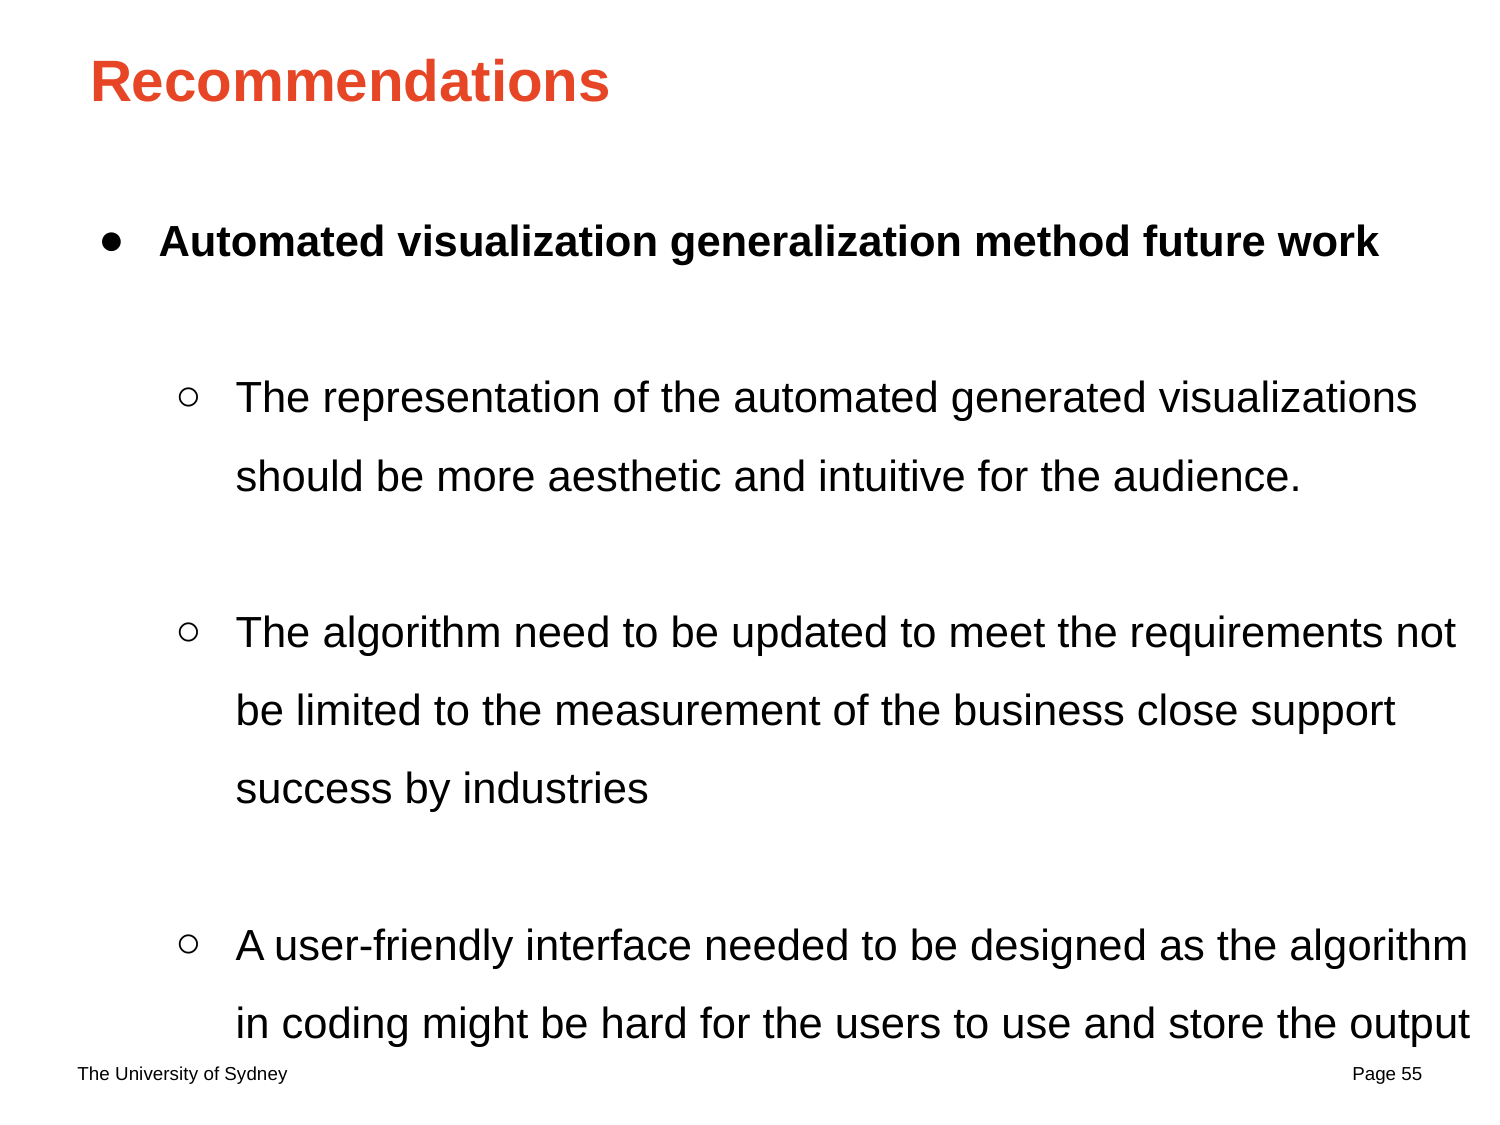

# Recommendations

Automated visualization generalization method future work

The representation of the automated generated visualizations should be more aesthetic and intuitive for the audience.

The algorithm need to be updated to meet the requirements not be limited to the measurement of the business close support success by industries

A user-friendly interface needed to be designed as the algorithm in coding might be hard for the users to use and store the output